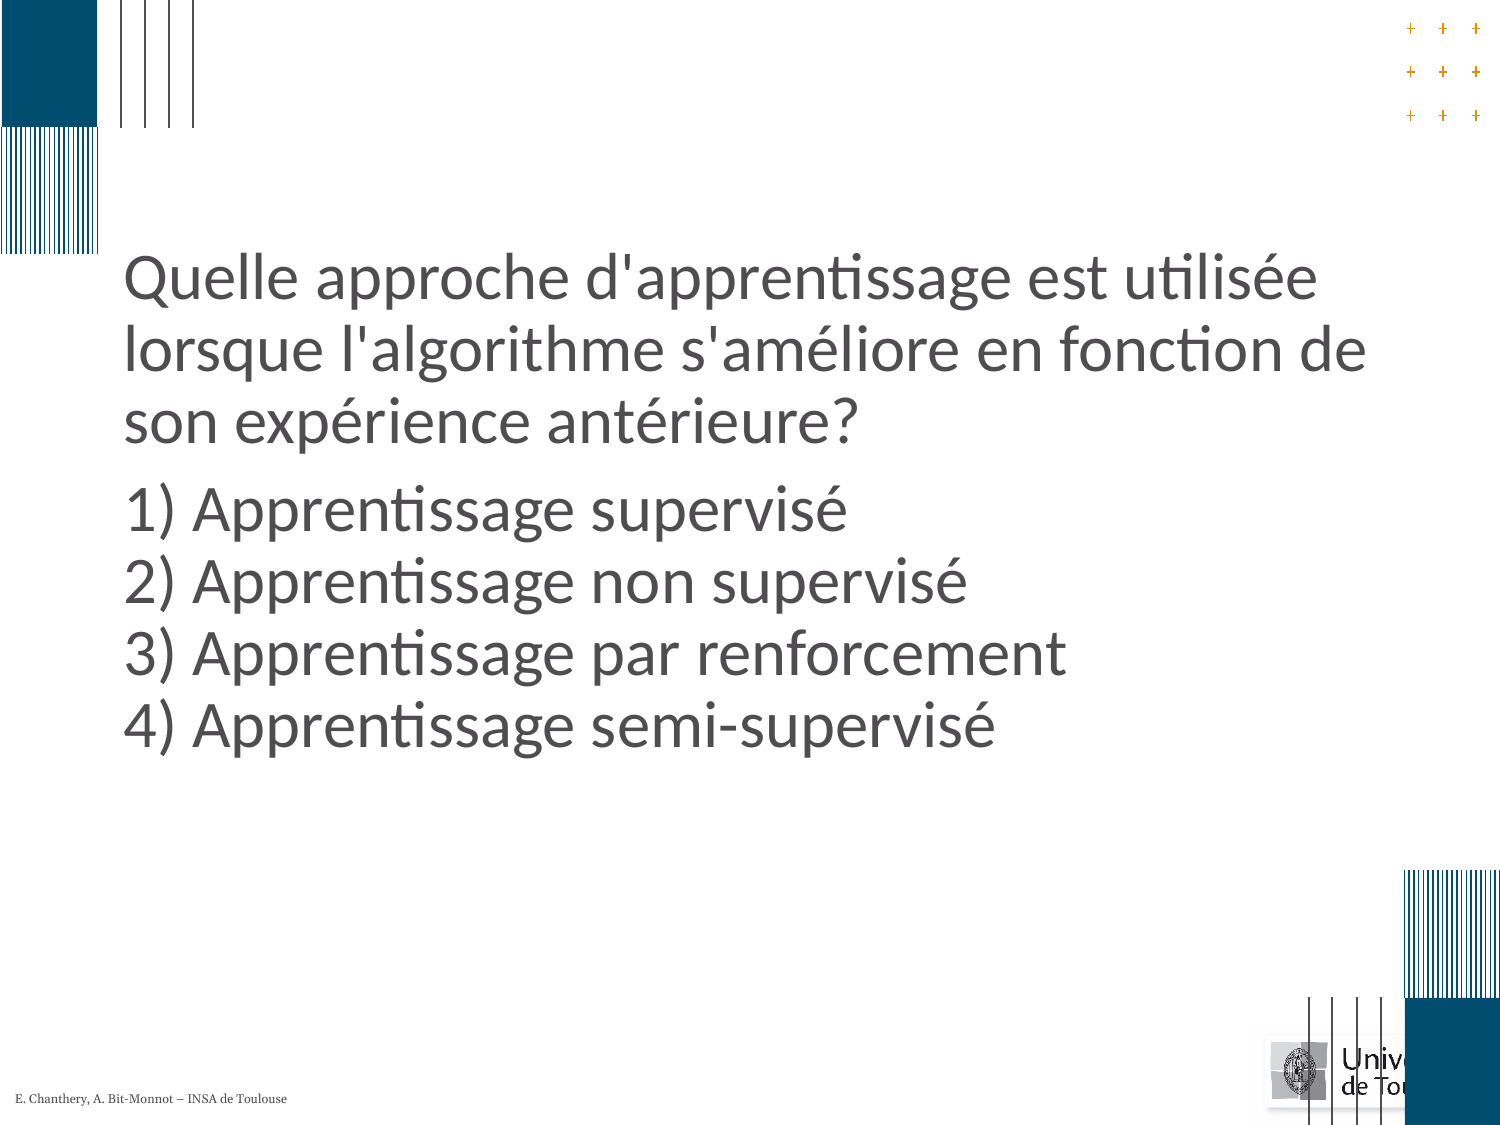

#
Quelle approche d'apprentissage est utilisée lorsque l'algorithme s'améliore en fonction de son expérience antérieure?
1) Apprentissage supervisé
2) Apprentissage non supervisé
3) Apprentissage par renforcement
4) Apprentissage semi-supervisé